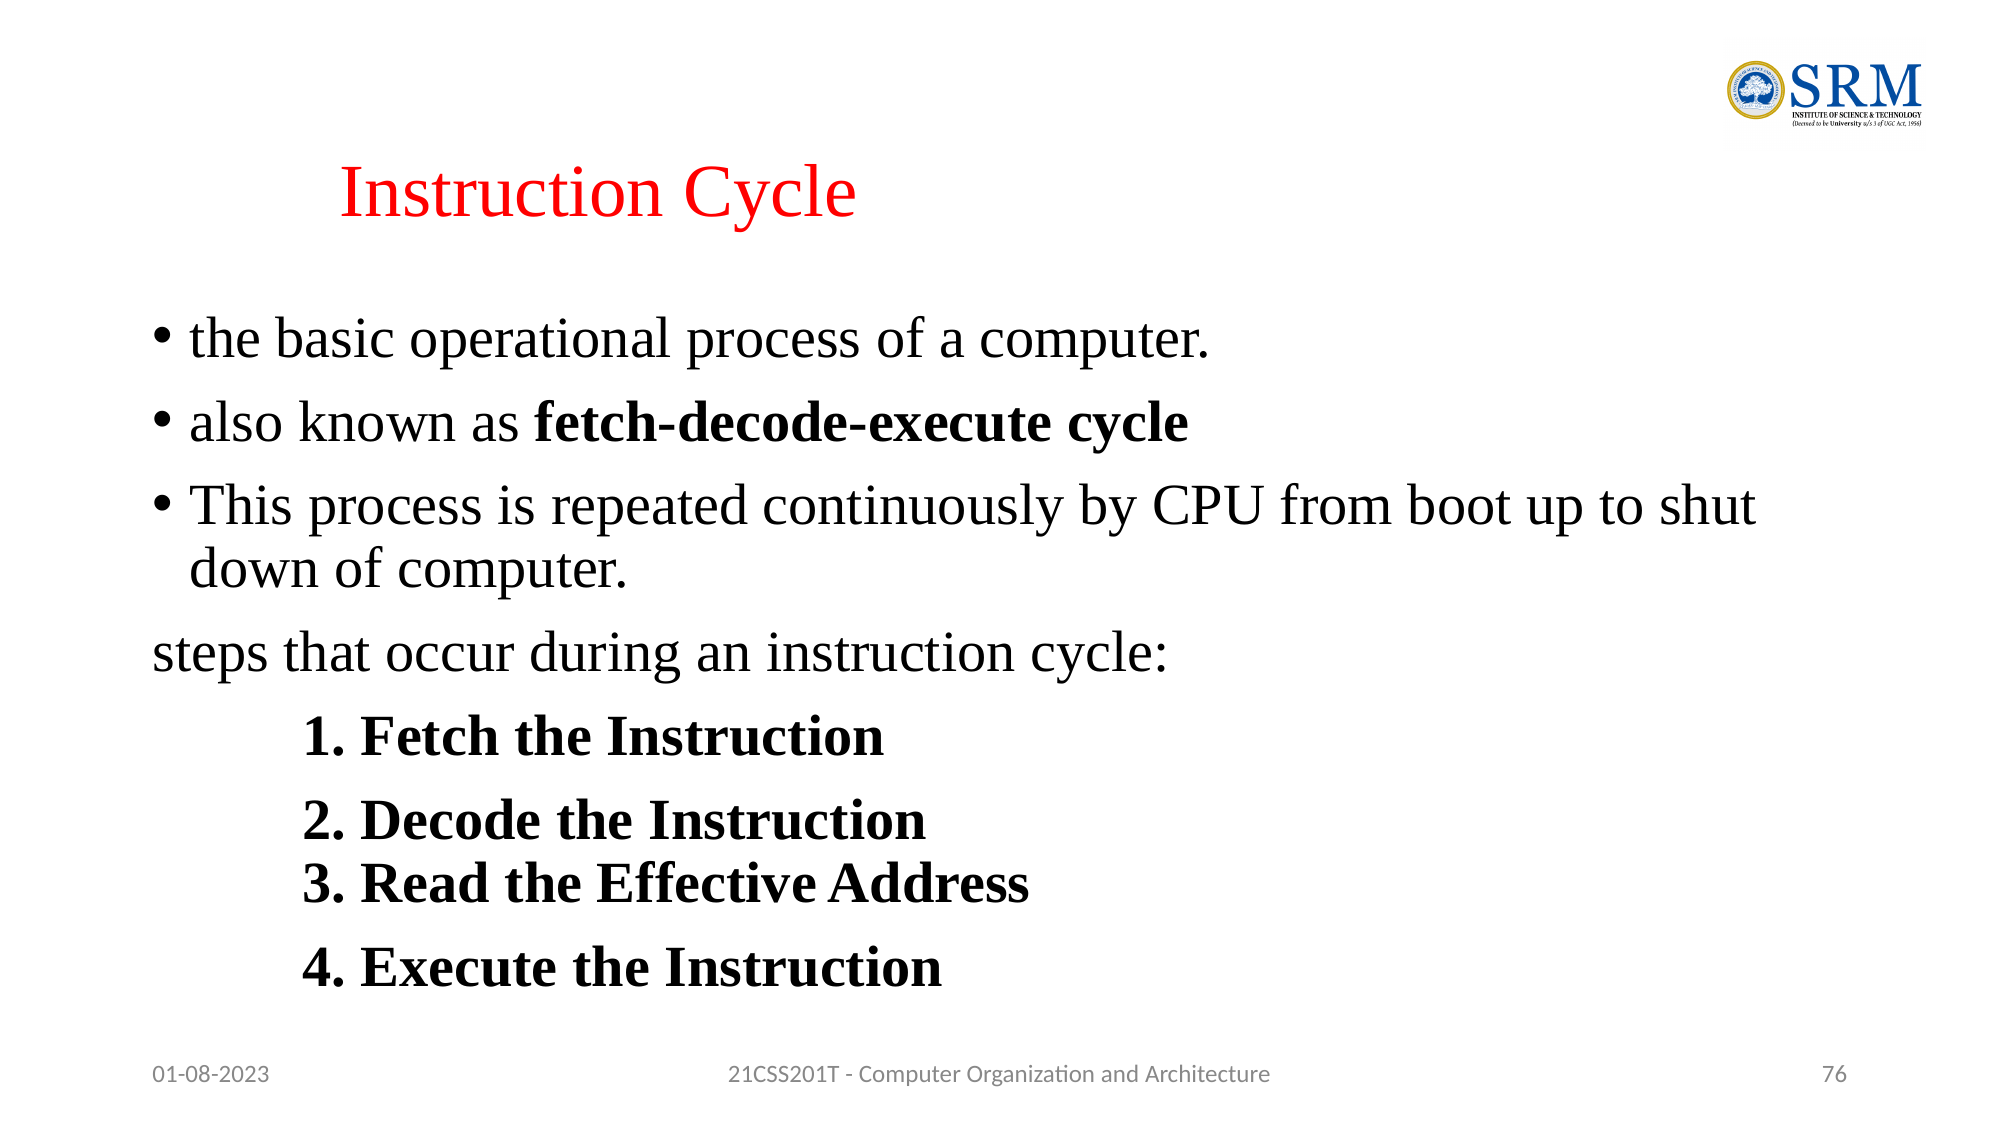

# Instruction Cycle
the basic operational process of a computer.
also known as fetch-decode-execute cycle
This process is repeated continuously by CPU from boot up to shut down of computer.
steps that occur during an instruction cycle:
	1. Fetch the Instruction
	2. Decode the Instruction
	3. Read the Effective Address
	4. Execute the Instruction

01-08-2023
21CSS201T - Computer Organization and Architecture
76